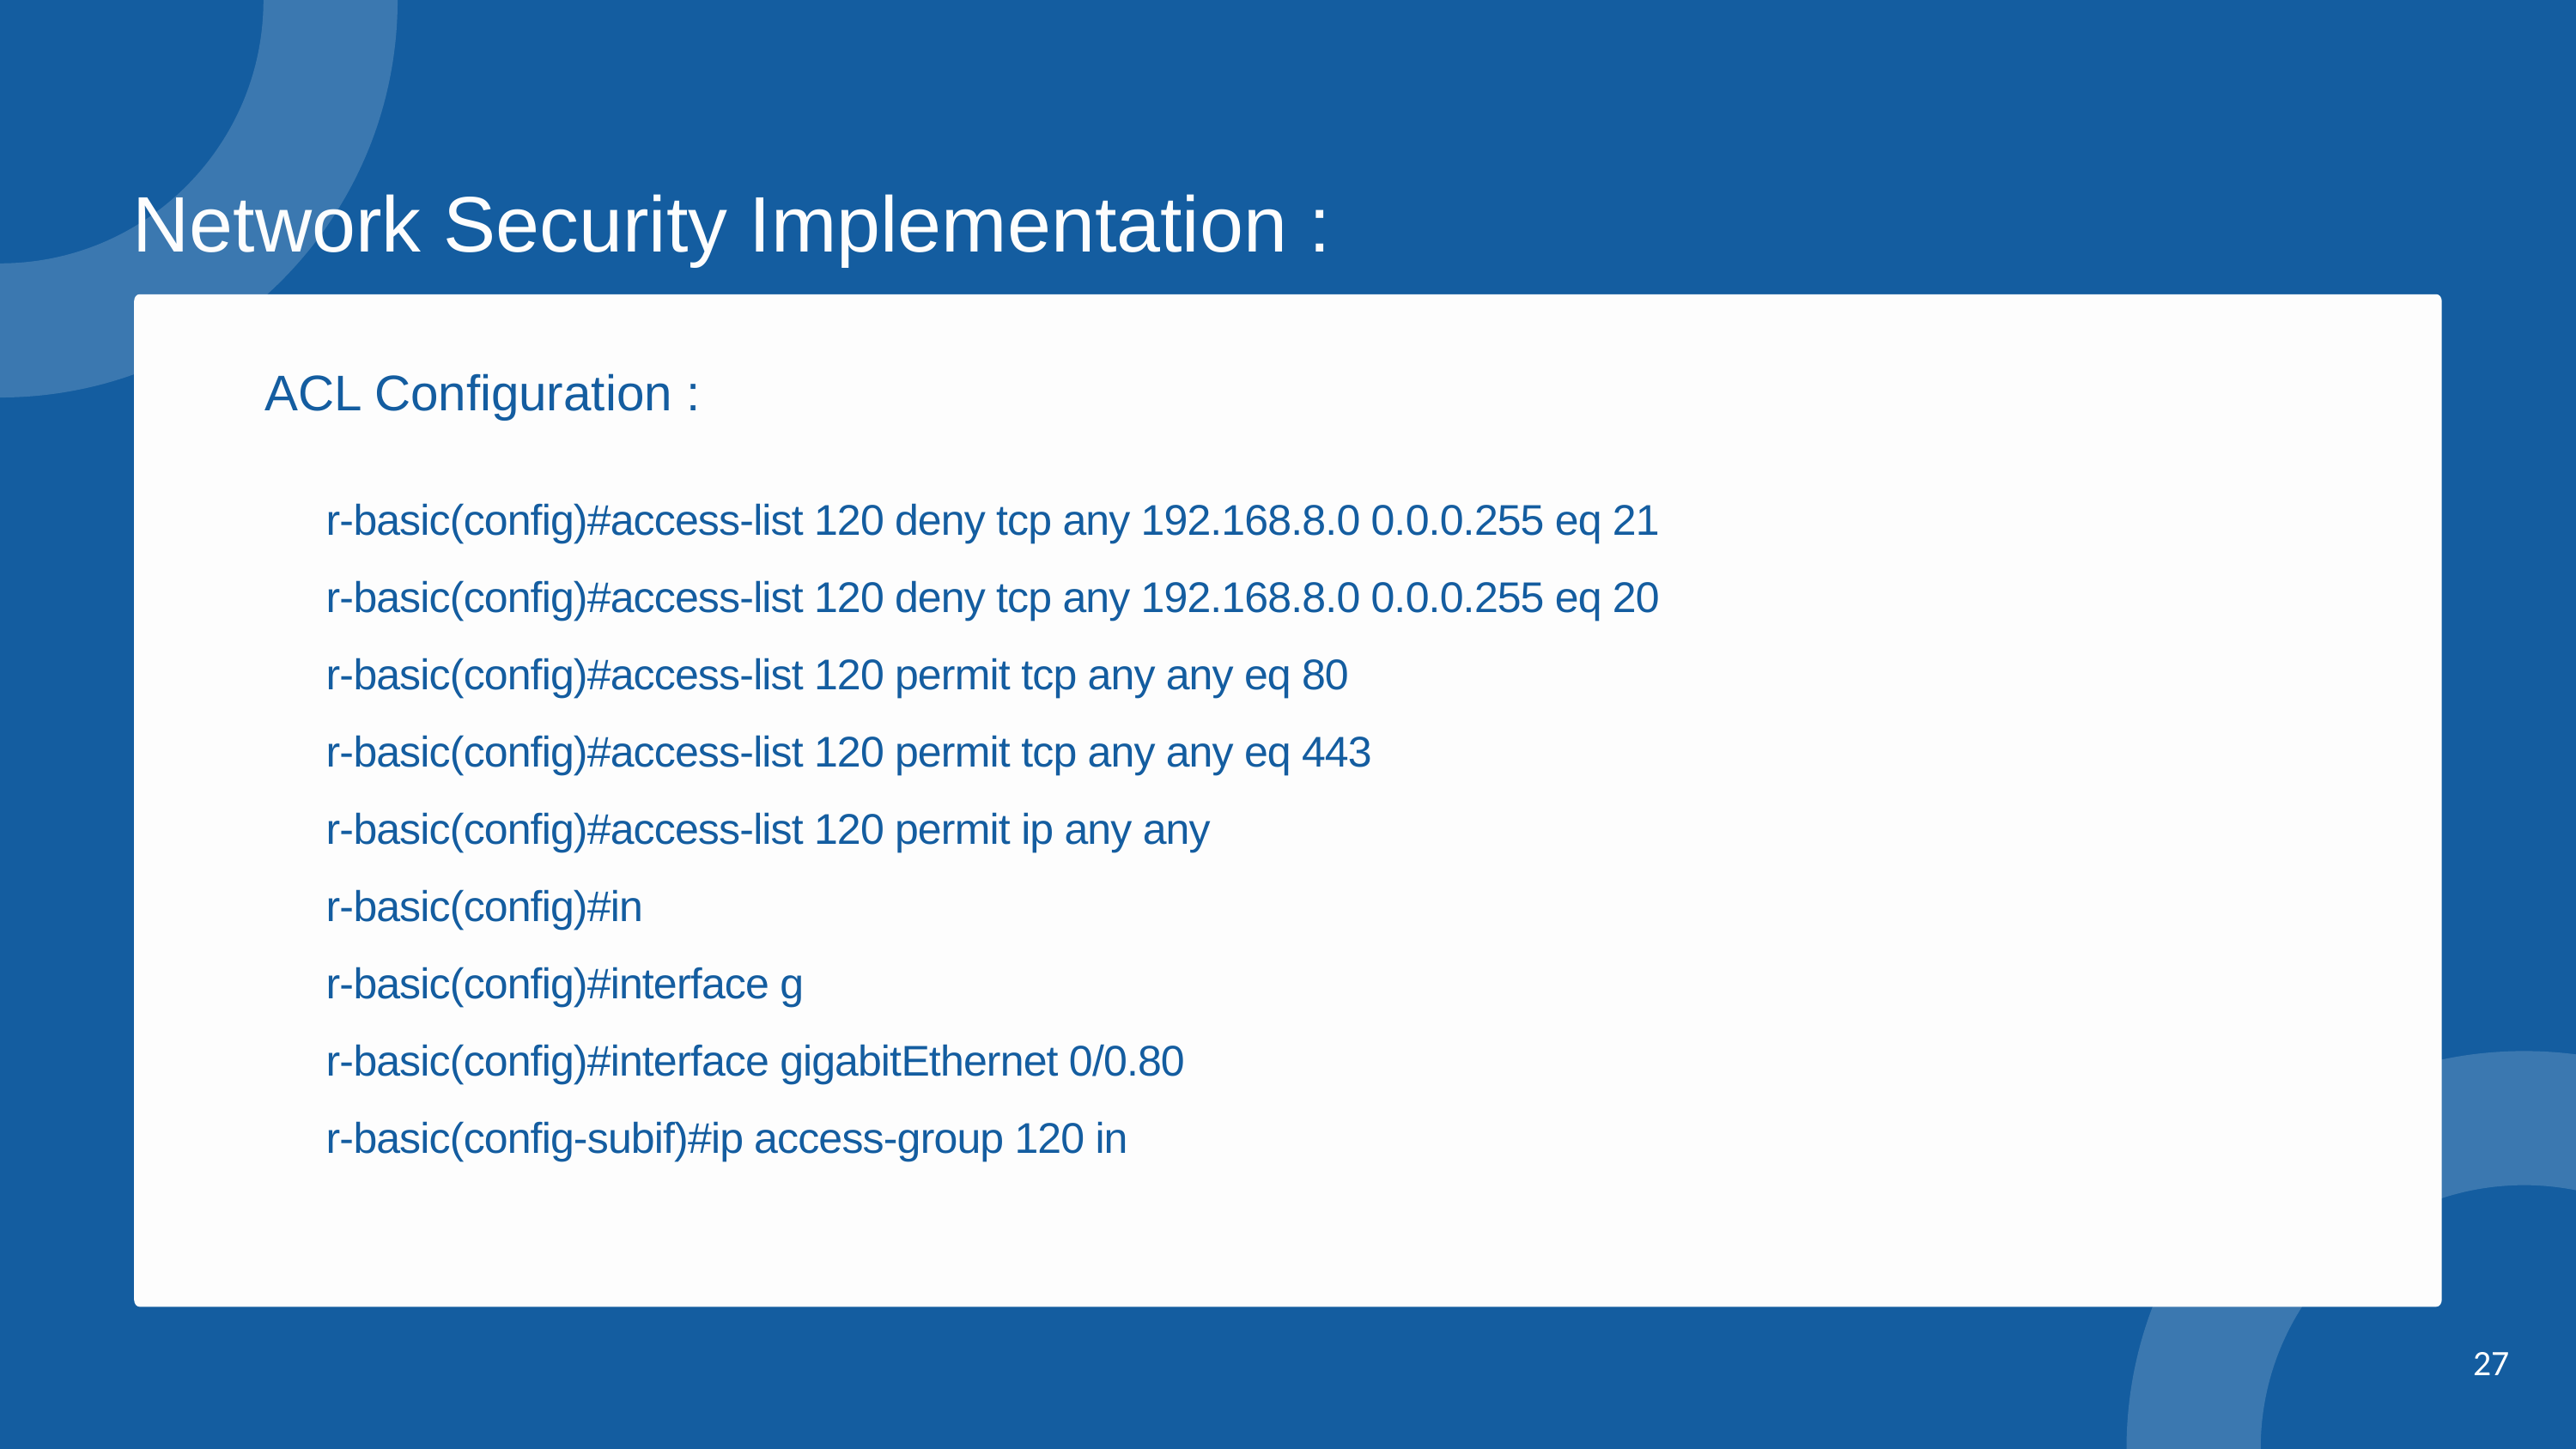

Network Security Implementation :

ACL Configuration :
r-basic(config)#access-list 120 deny tcp any 192.168.8.0 0.0.0.255 eq 21
r-basic(config)#access-list 120 deny tcp any 192.168.8.0 0.0.0.255 eq 20
r-basic(config)#access-list 120 permit tcp any any eq 80
r-basic(config)#access-list 120 permit tcp any any eq 443
r-basic(config)#access-list 120 permit ip any any
r-basic(config)#in
r-basic(config)#interface g
r-basic(config)#interface gigabitEthernet 0/0.80
r-basic(config-subif)#ip access-group 120 in

27